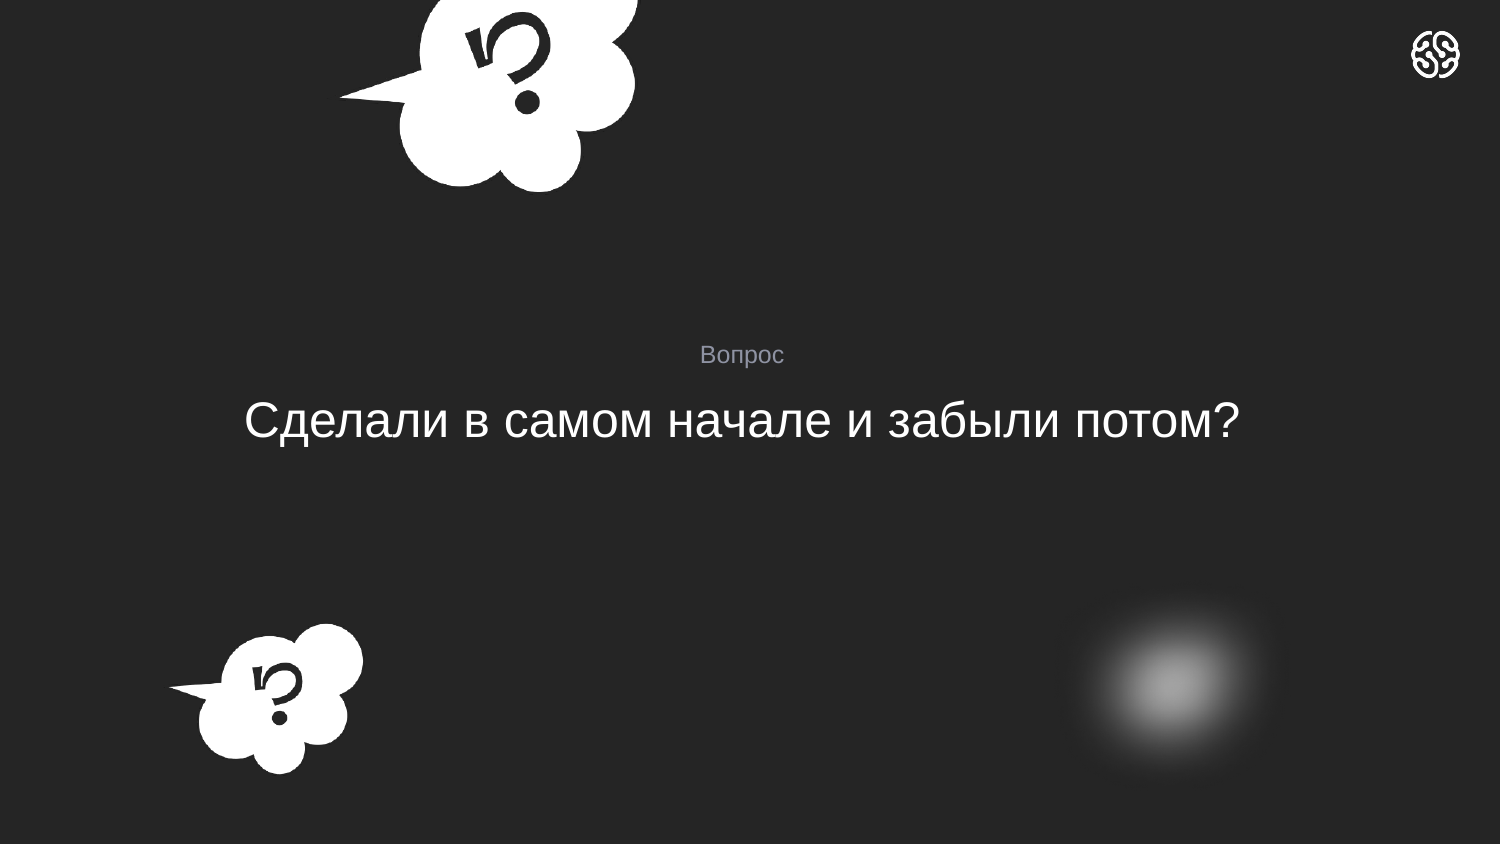

Вопрос
# Сделали в самом начале и забыли потом?